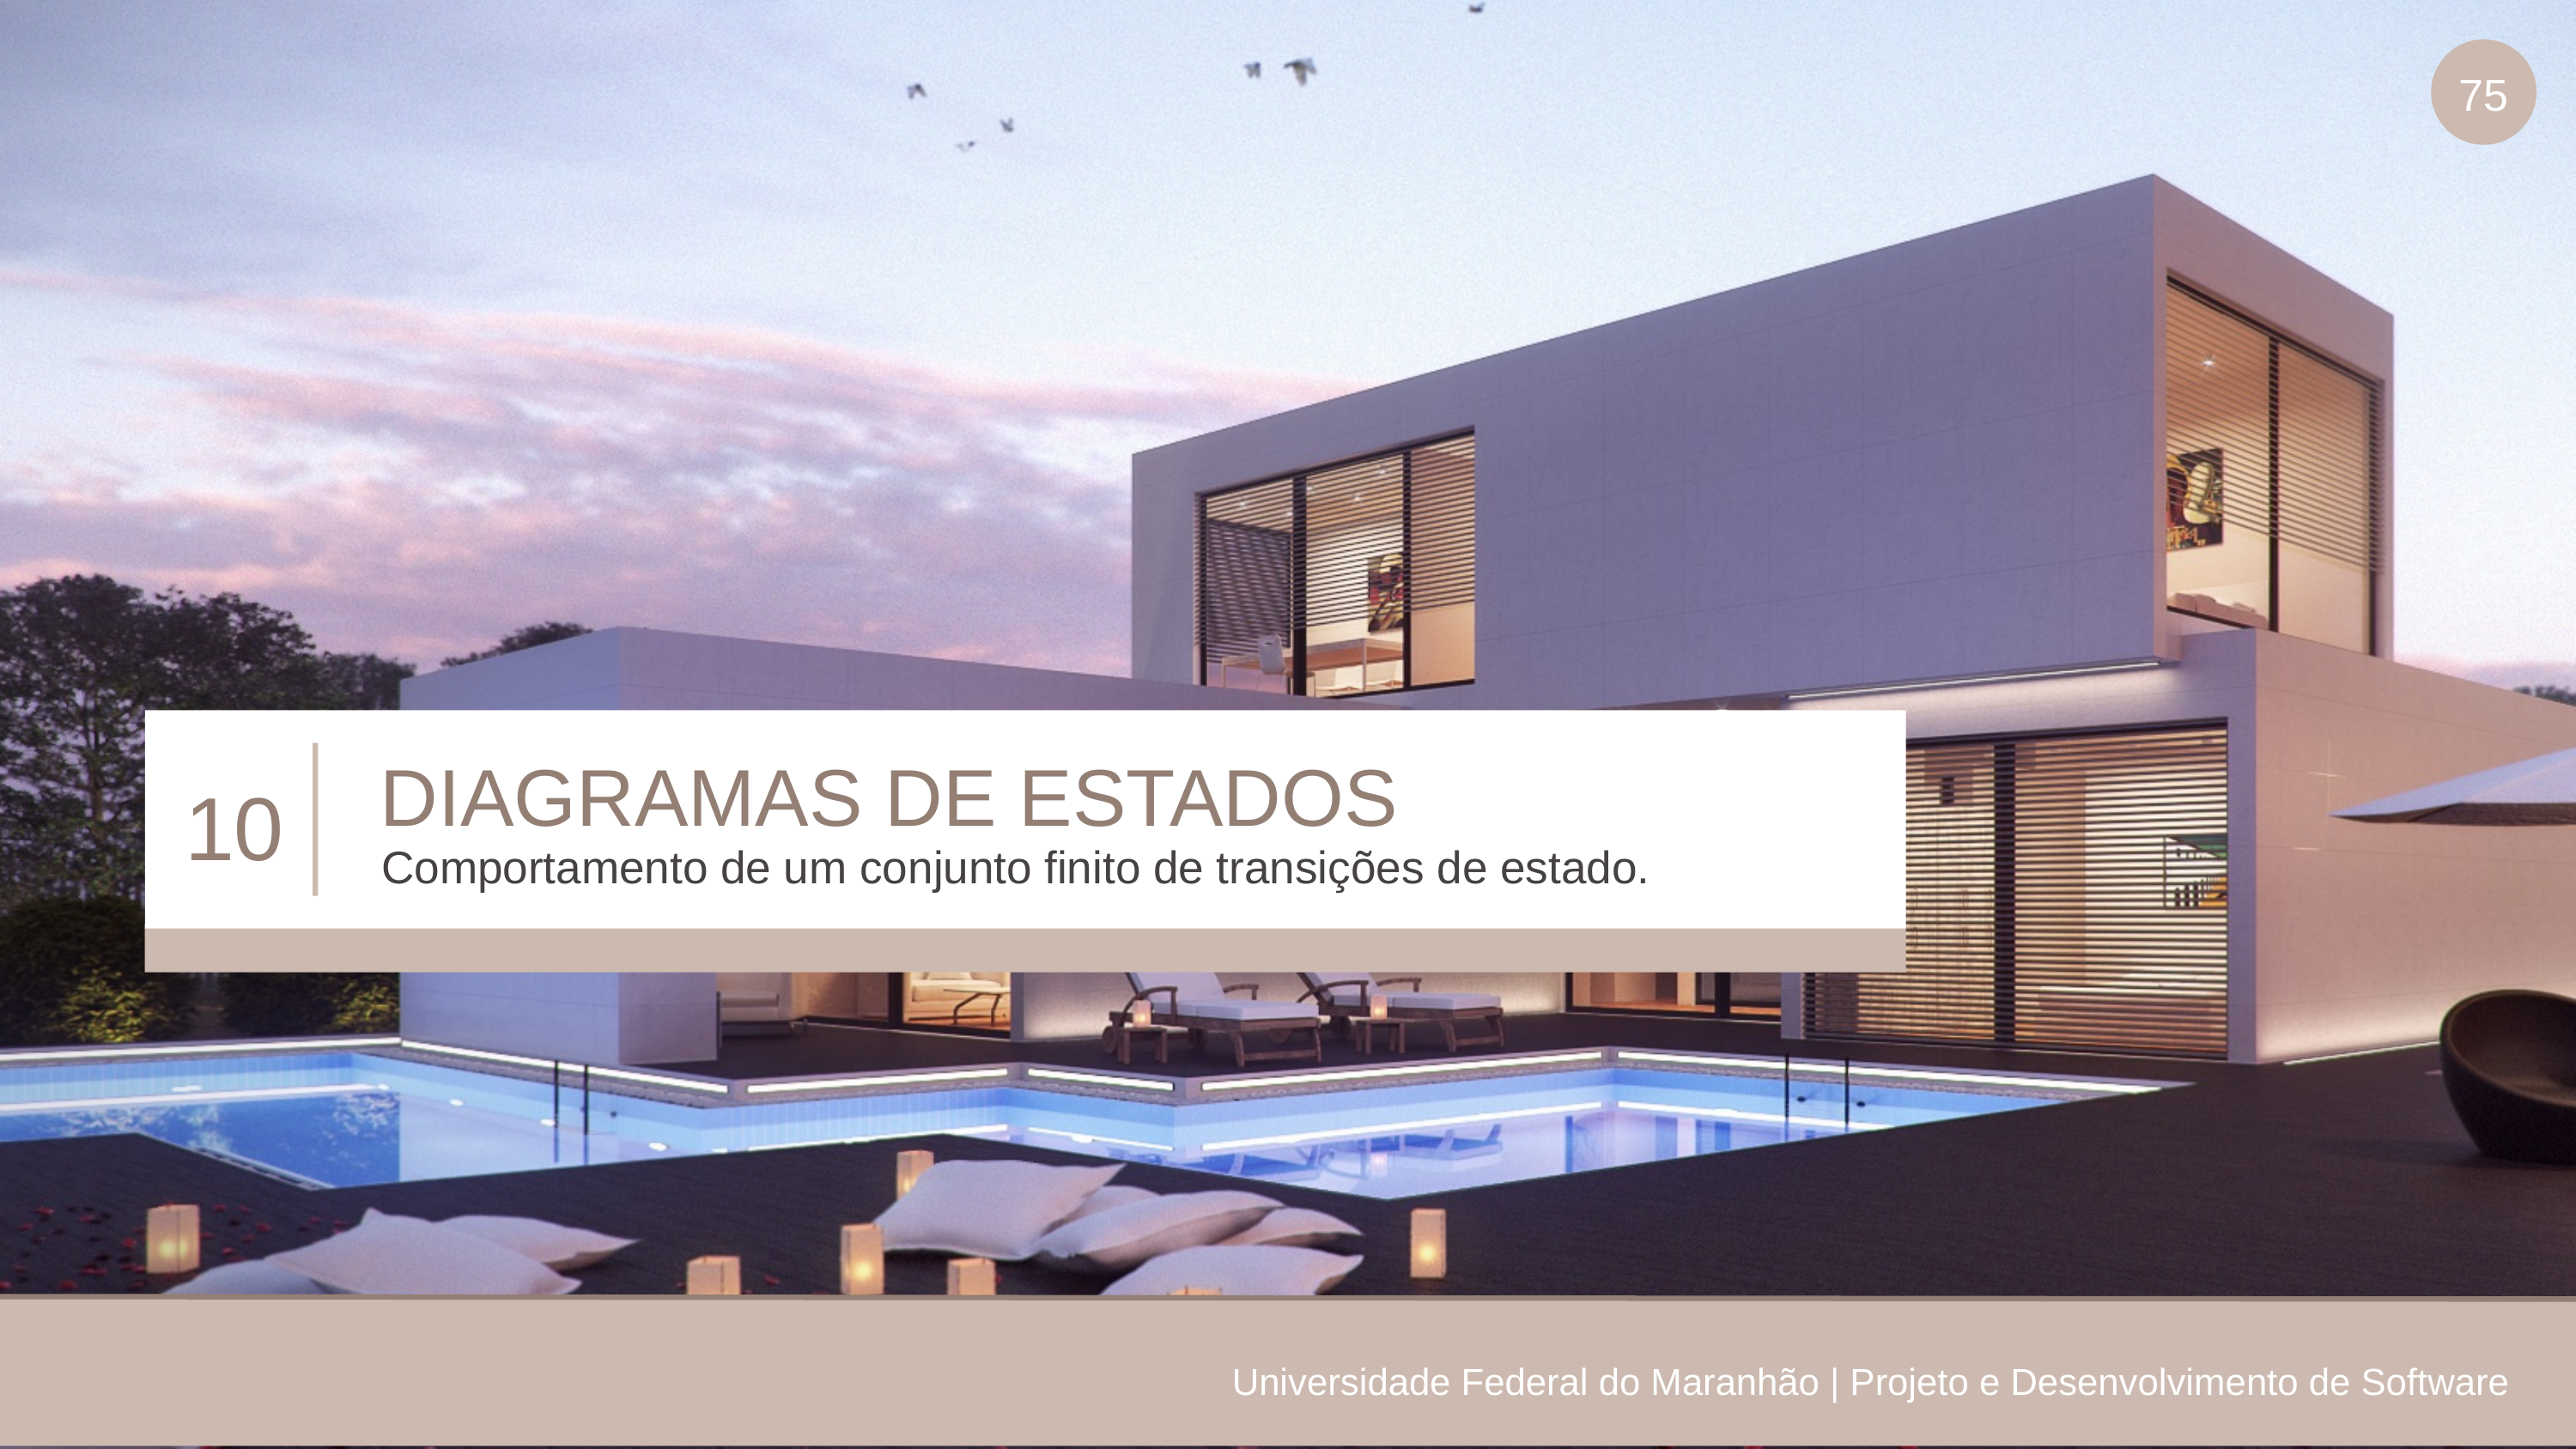

75

DIAGRAMAS DE ESTADOS

10
Comportamento de um conjunto finito de transições de estado.

Universidade Federal do Maranhão | Projeto e Desenvolvimento de Software